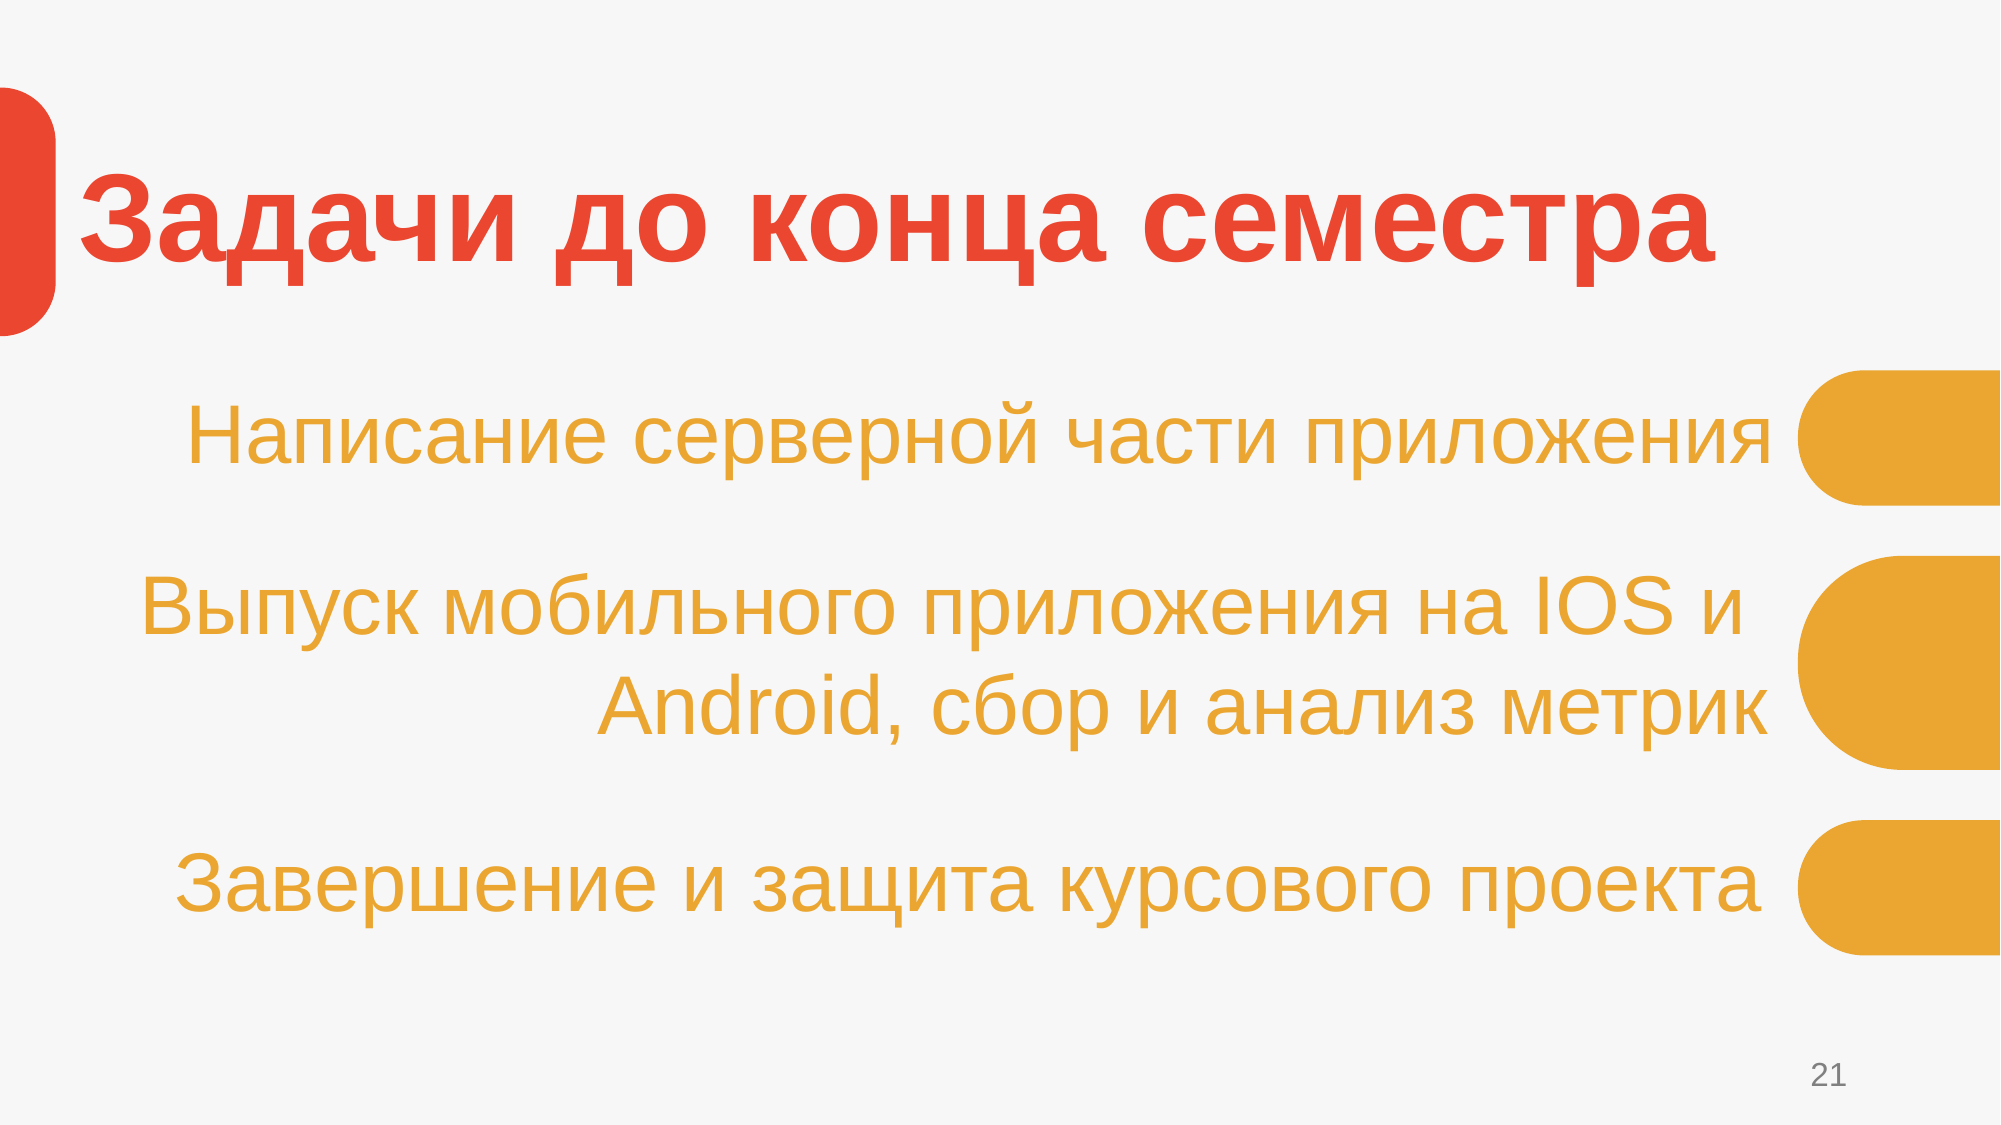

Задачи до конца семестра

Написание серверной части приложения
Выпуск мобильного приложения на IOS и
Android, сбор и анализ метрик

Завершение и защита курсового проекта
21